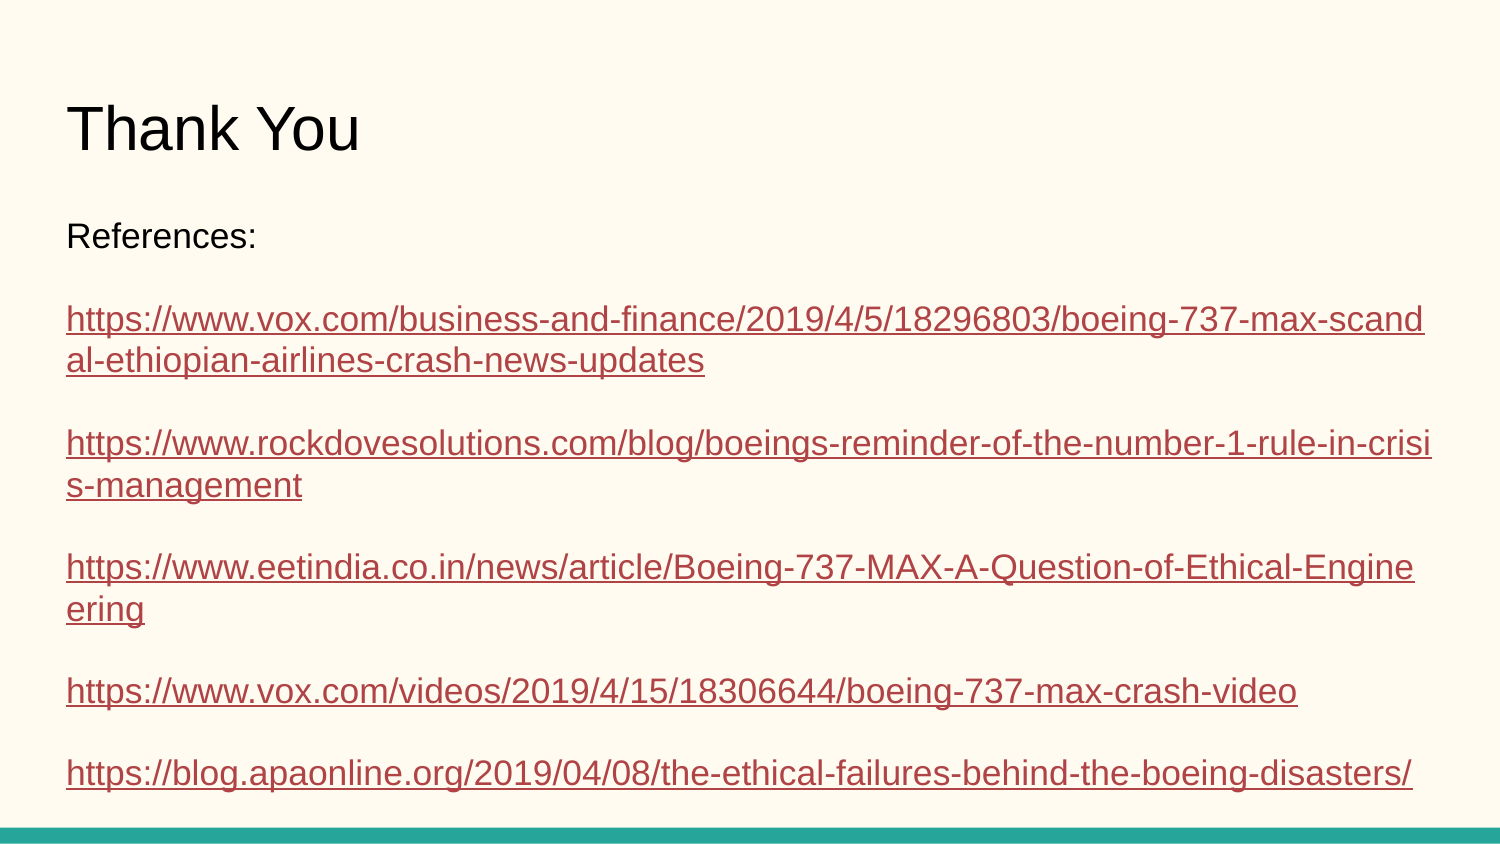

# Thank You
References:
https://www.vox.com/business-and-finance/2019/4/5/18296803/boeing-737-max-scandal-ethiopian-airlines-crash-news-updates
https://www.rockdovesolutions.com/blog/boeings-reminder-of-the-number-1-rule-in-crisis-management
https://www.eetindia.co.in/news/article/Boeing-737-MAX-A-Question-of-Ethical-Engineering
https://www.vox.com/videos/2019/4/15/18306644/boeing-737-max-crash-video
https://blog.apaonline.org/2019/04/08/the-ethical-failures-behind-the-boeing-disasters/